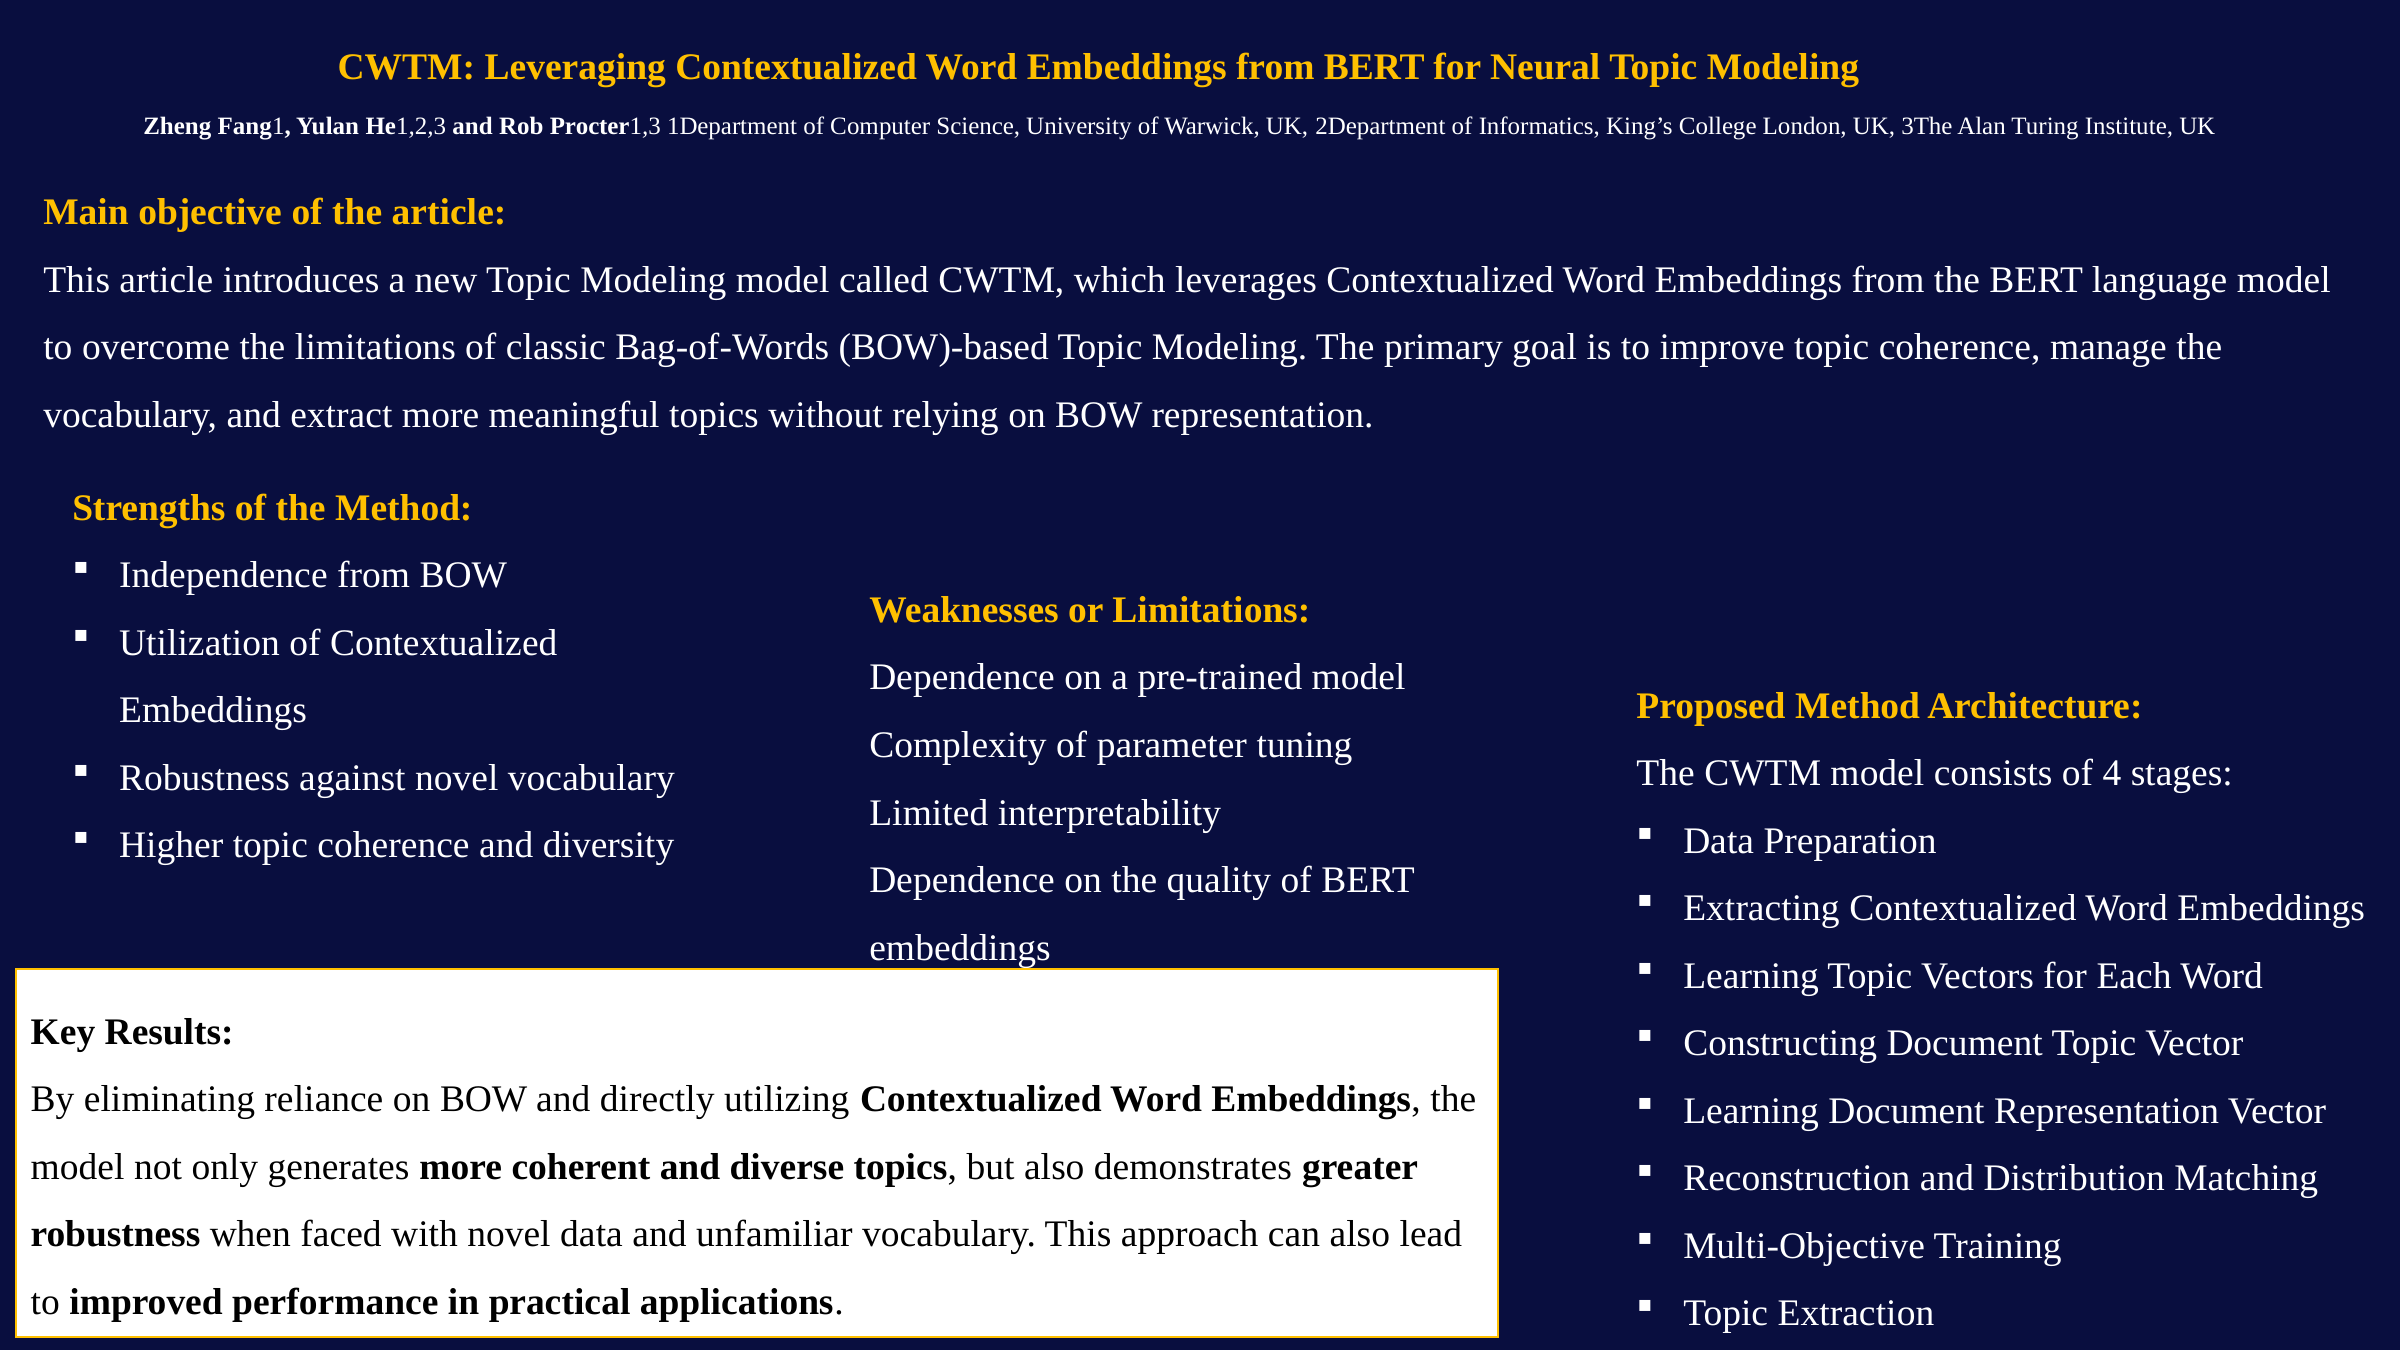

CWTM: Leveraging Contextualized Word Embeddings from BERT for Neural Topic Modeling
Zheng Fang1, Yulan He1,2,3 and Rob Procter1,3 1Department of Computer Science, University of Warwick, UK, 2Department of Informatics, King’s College London, UK, 3The Alan Turing Institute, UK
Main objective of the article:
This article introduces a new Topic Modeling model called CWTM, which leverages Contextualized Word Embeddings from the BERT language model to overcome the limitations of classic Bag-of-Words (BOW)-based Topic Modeling. The primary goal is to improve topic coherence, manage the vocabulary, and extract more meaningful topics without relying on BOW representation.
Strengths of the Method:
Independence from BOW
Utilization of Contextualized Embeddings
Robustness against novel vocabulary
Higher topic coherence and diversity
Weaknesses or Limitations:
Dependence on a pre-trained model
Complexity of parameter tuning
Limited interpretability
Dependence on the quality of BERT embeddings
Proposed Method Architecture:
The CWTM model consists of 4 stages:
Data Preparation
Extracting Contextualized Word Embeddings
Learning Topic Vectors for Each Word
Constructing Document Topic Vector
Learning Document Representation Vector
Reconstruction and Distribution Matching
Multi-Objective Training
Topic Extraction
Key Results:
By eliminating reliance on BOW and directly utilizing Contextualized Word Embeddings, the model not only generates more coherent and diverse topics, but also demonstrates greater robustness when faced with novel data and unfamiliar vocabulary. This approach can also lead to improved performance in practical applications.